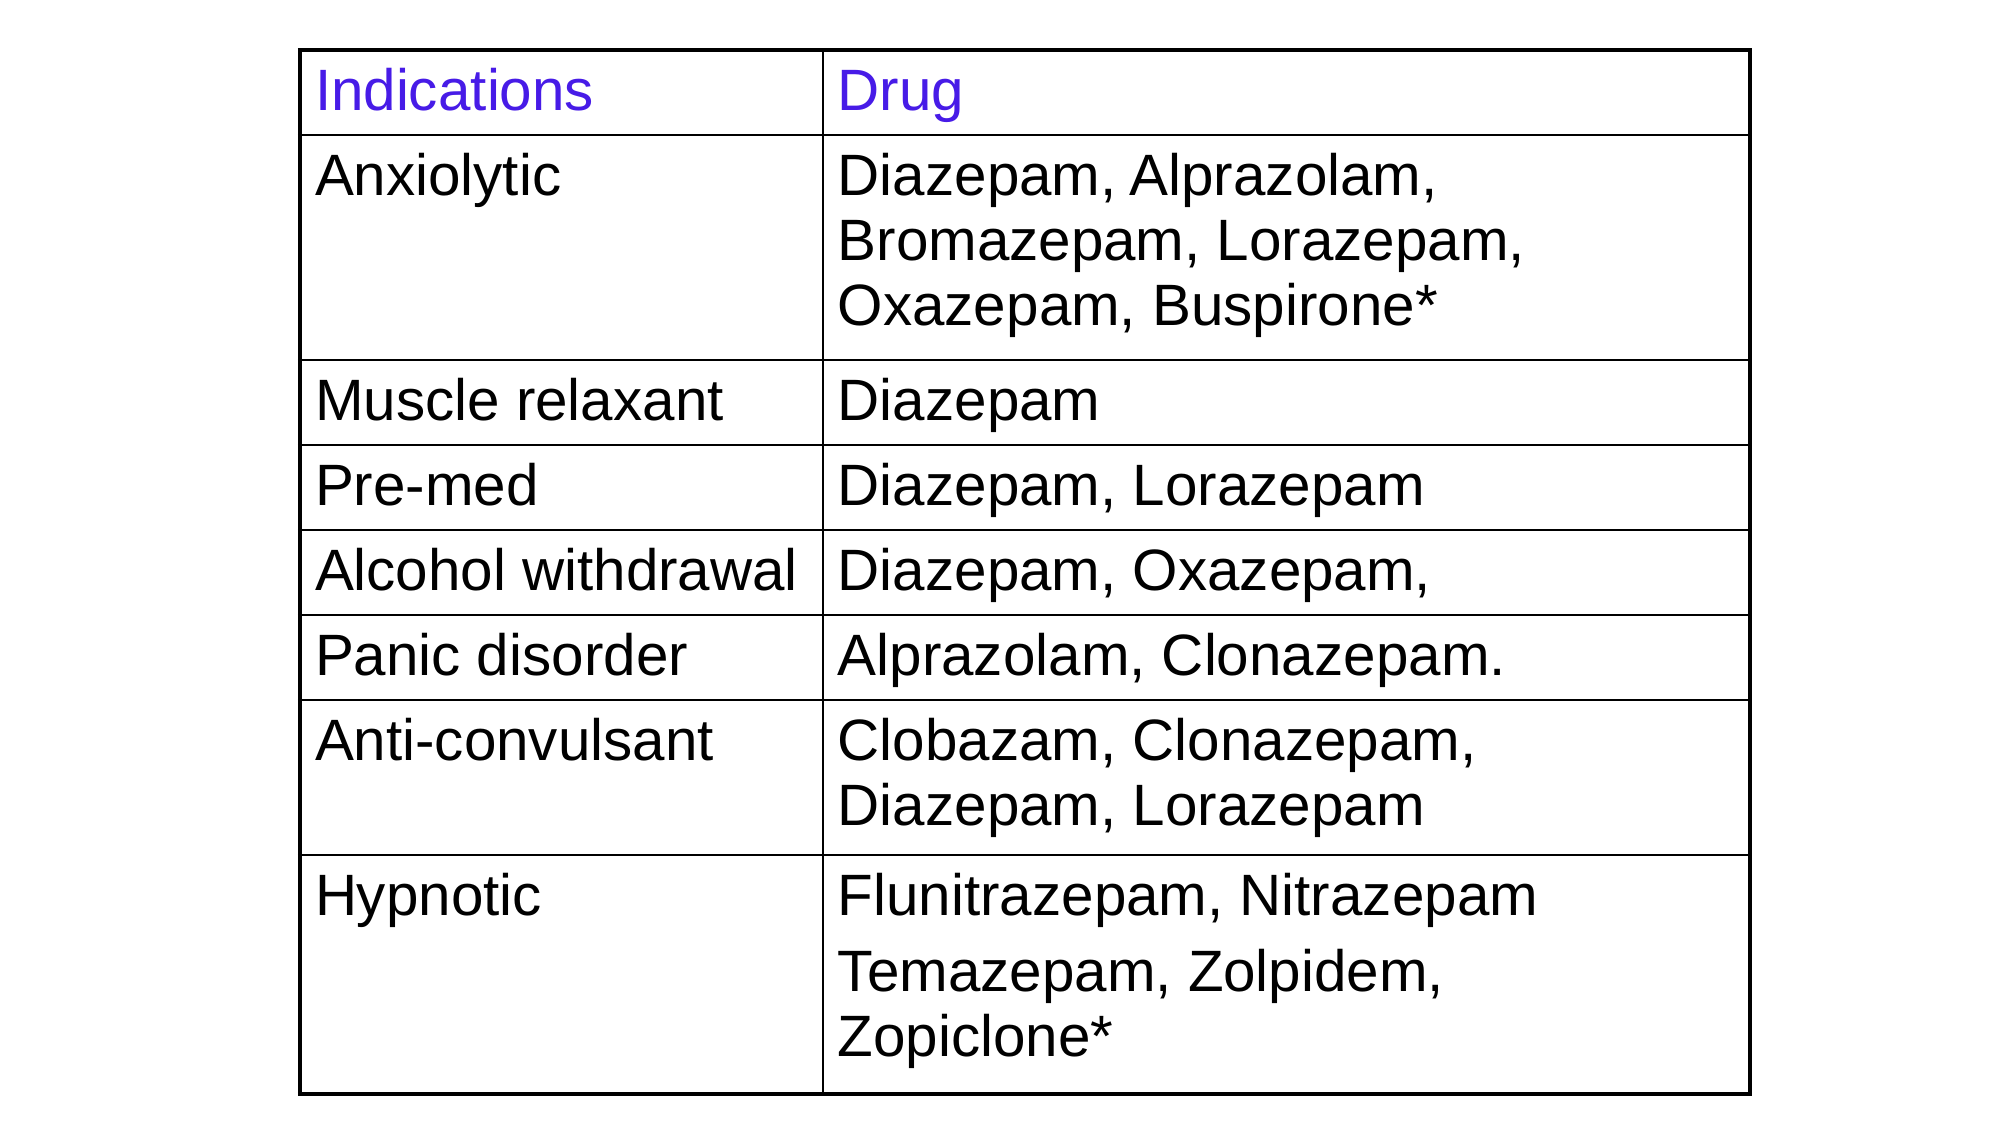

| Indications | Drug |
| --- | --- |
| Anxiolytic | Diazepam, Alprazolam, Bromazepam, Lorazepam, Oxazepam, Buspirone\* |
| Muscle relaxant | Diazepam |
| Pre-med | Diazepam, Lorazepam |
| Alcohol withdrawal | Diazepam, Oxazepam, |
| Panic disorder | Alprazolam, Clonazepam. |
| Anti-convulsant | Clobazam, Clonazepam, Diazepam, Lorazepam |
| Hypnotic | Flunitrazepam, Nitrazepam Temazepam, Zolpidem, Zopiclone\* |